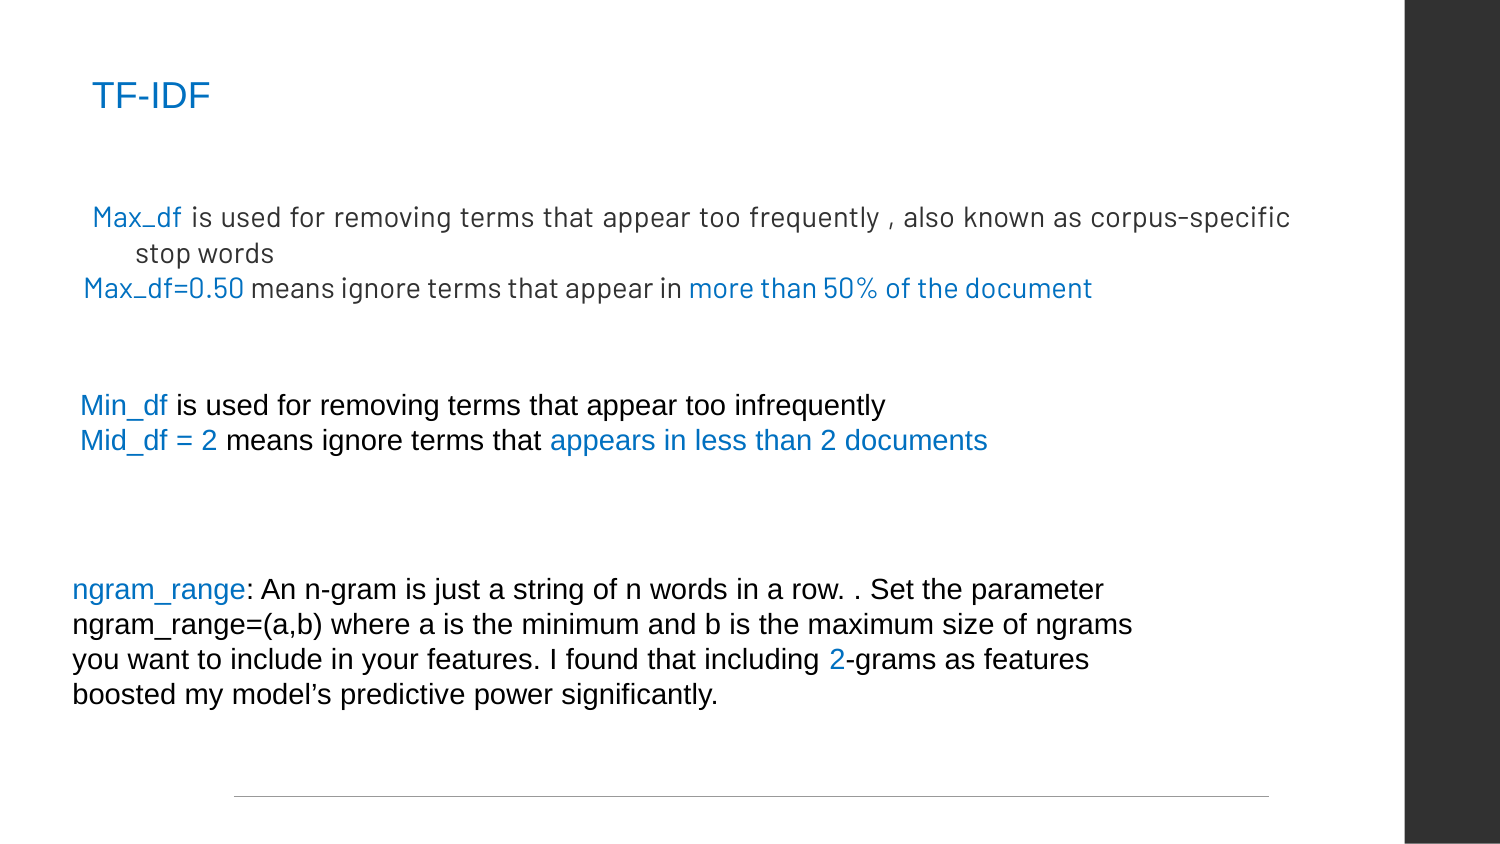

TF-IDF
 Max_df is used for removing terms that appear too frequently , also known as corpus-specific stop words
Max_df=0.50 means ignore terms that appear in more than 50% of the document
Min_df is used for removing terms that appear too infrequently
Mid_df = 2 means ignore terms that appears in less than 2 documents
ngram_range: An n-gram is just a string of n words in a row. . Set the parameter ngram_range=(a,b) where a is the minimum and b is the maximum size of ngrams you want to include in your features. I found that including 2-grams as features boosted my model’s predictive power significantly.